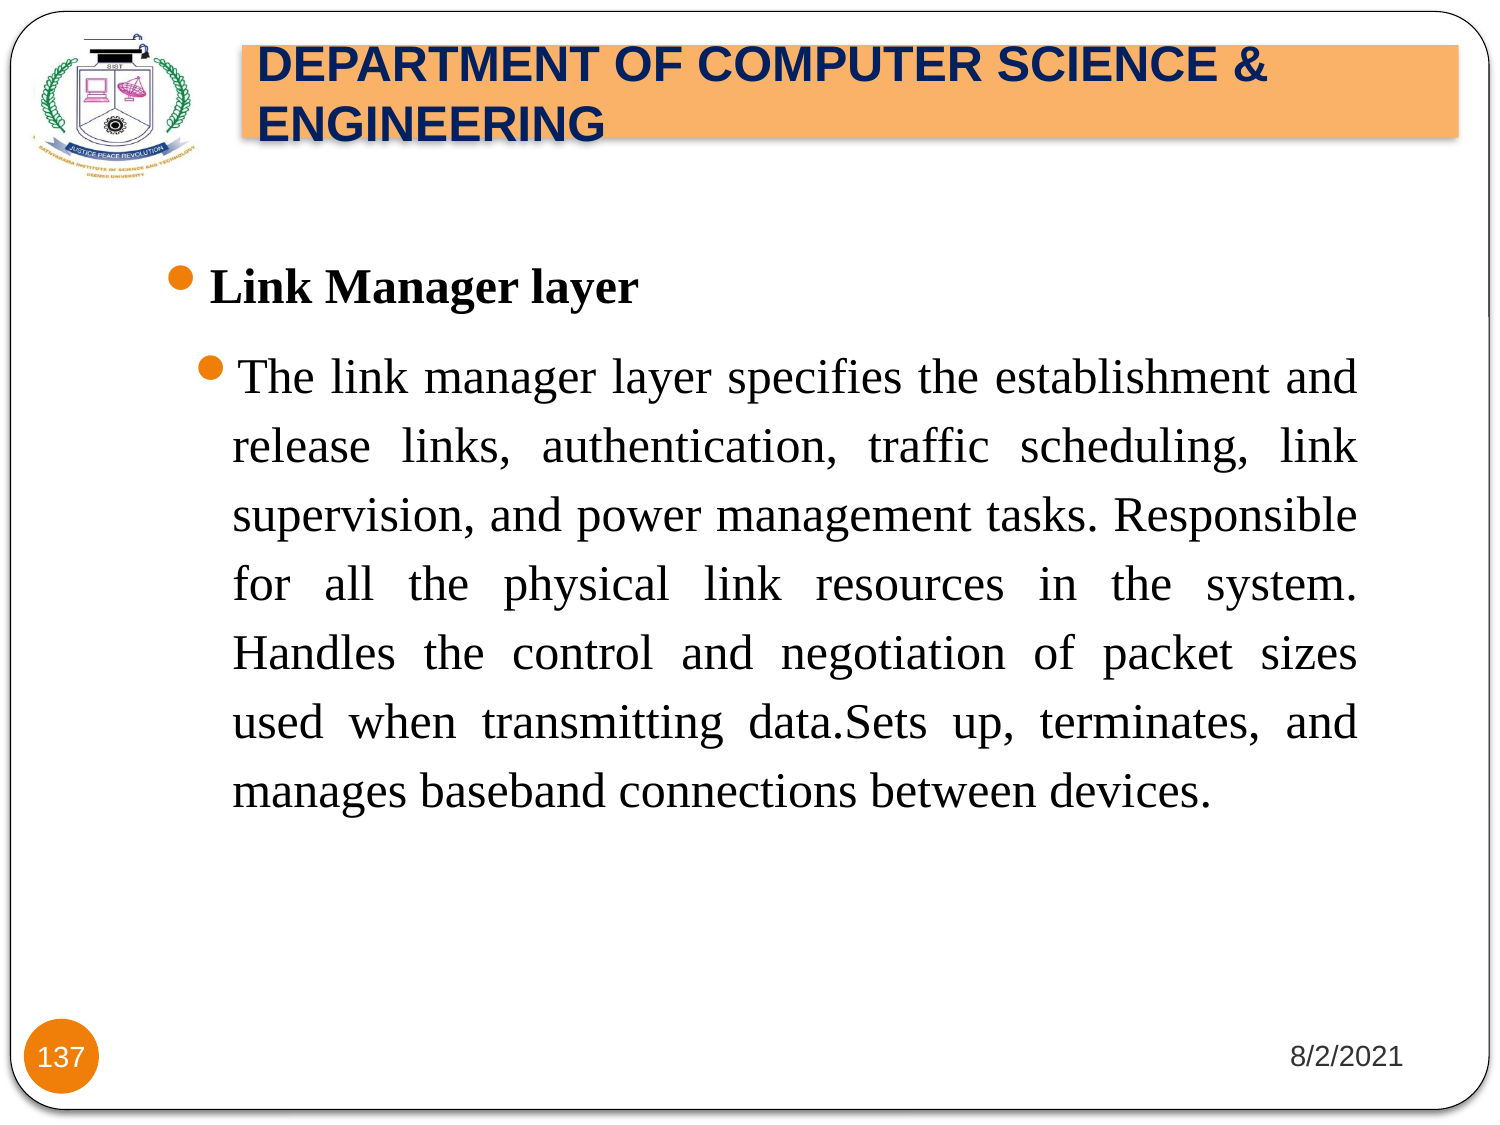

Link Manager layer
The link manager layer specifies the establishment and release links, authentication, traffic scheduling, link supervision, and power management tasks. Responsible for all the physical link resources in the system. Handles the control and negotiation of packet sizes used when transmitting data.Sets up, terminates, and manages baseband connections between devices.

8/2/2021
137